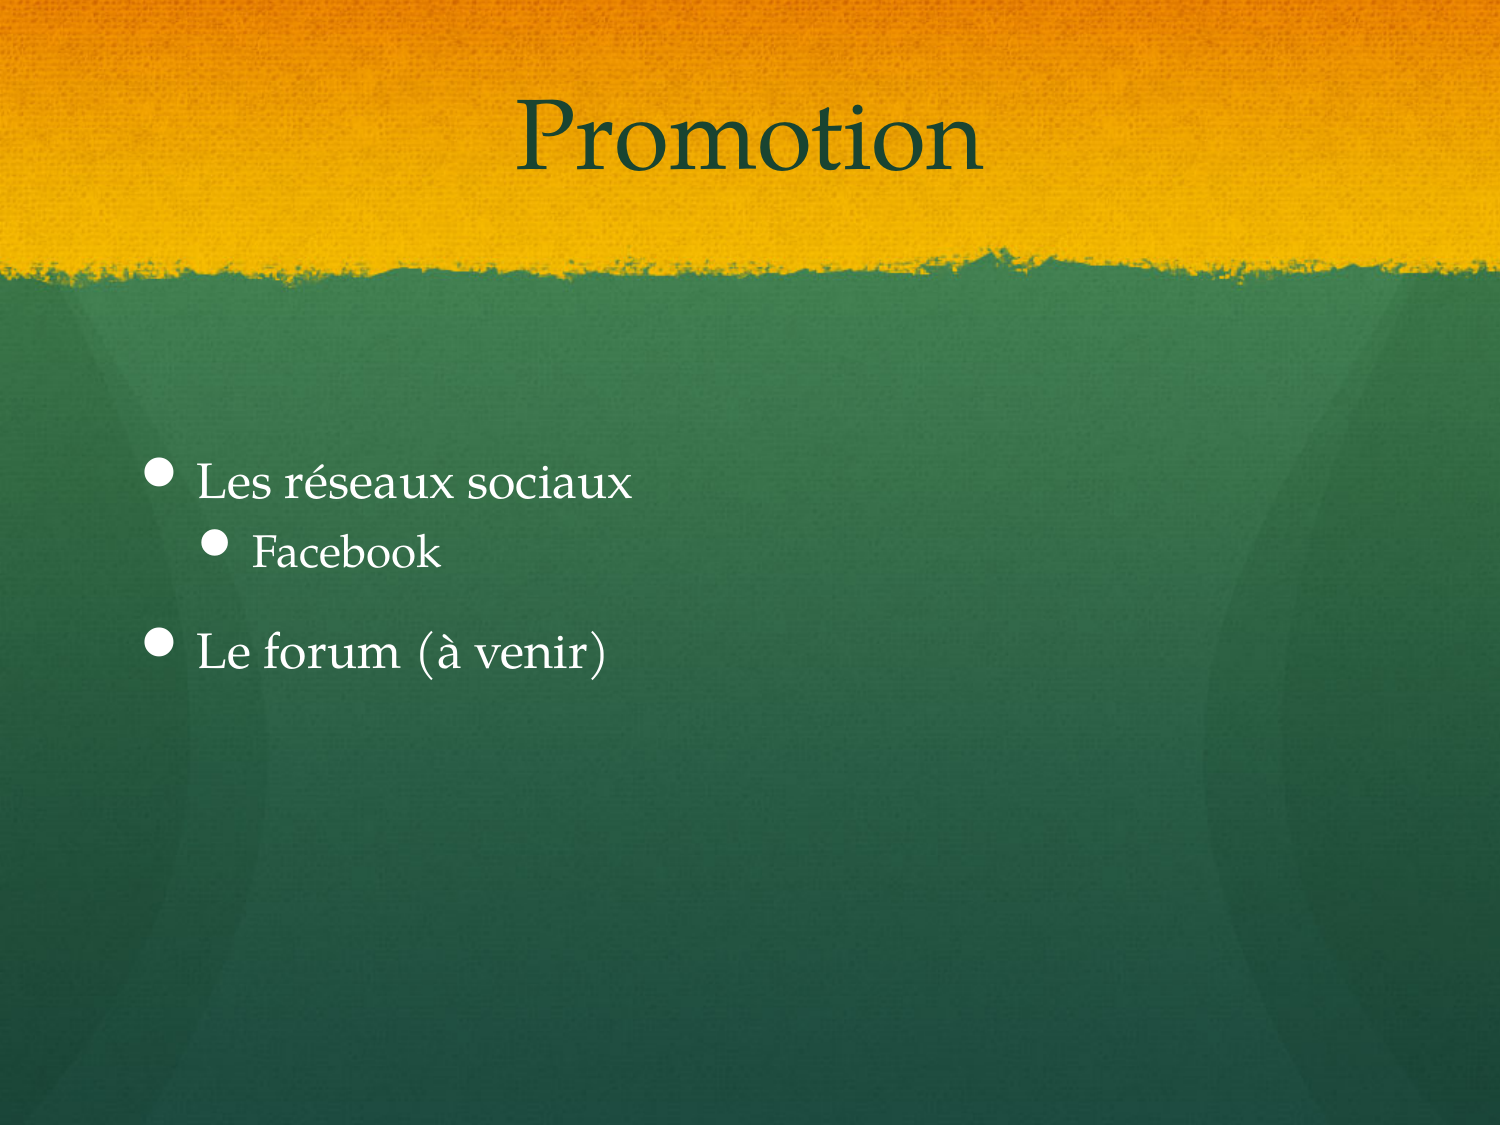

# Promotion

Les réseaux sociaux
Facebook
Le forum (à venir)